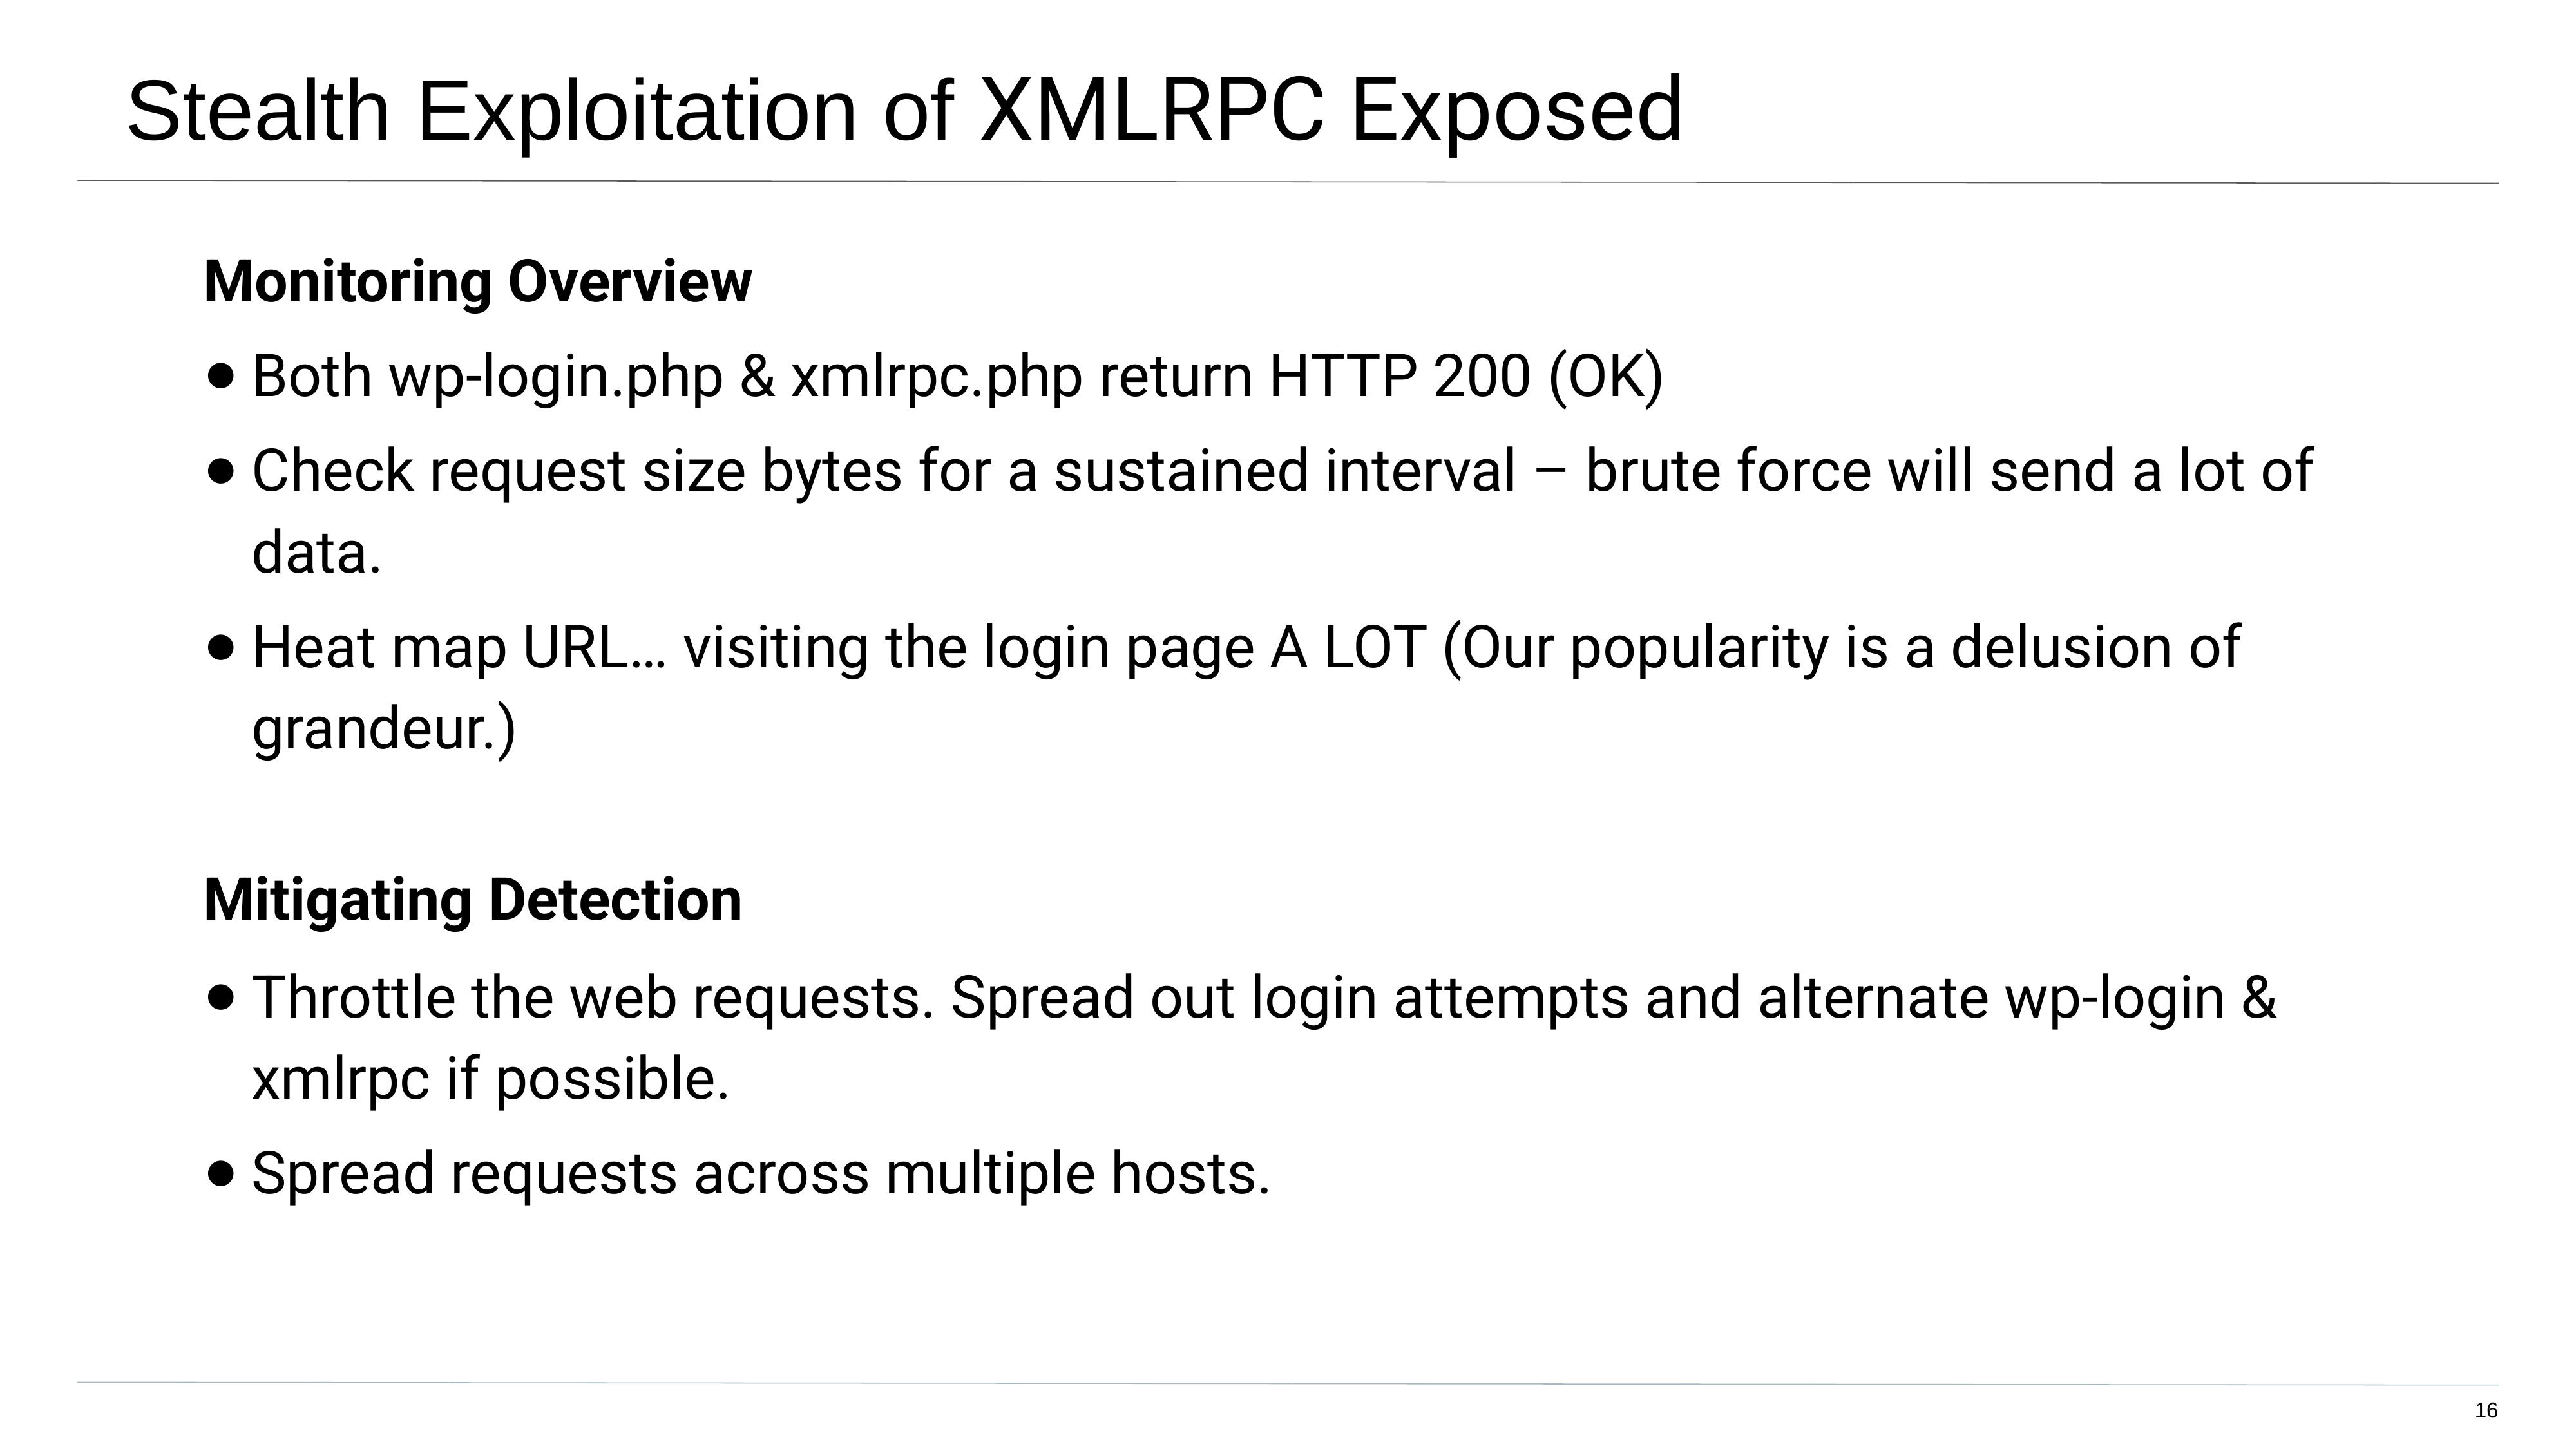

# Stealth Exploitation of XMLRPC Exposed
Monitoring Overview
Both wp-login.php & xmlrpc.php return HTTP 200 (OK)
Check request size bytes for a sustained interval – brute force will send a lot of data.
Heat map URL… visiting the login page A LOT (Our popularity is a delusion of grandeur.)

Mitigating Detection
Throttle the web requests. Spread out login attempts and alternate wp-login & xmlrpc if possible.
Spread requests across multiple hosts.
16